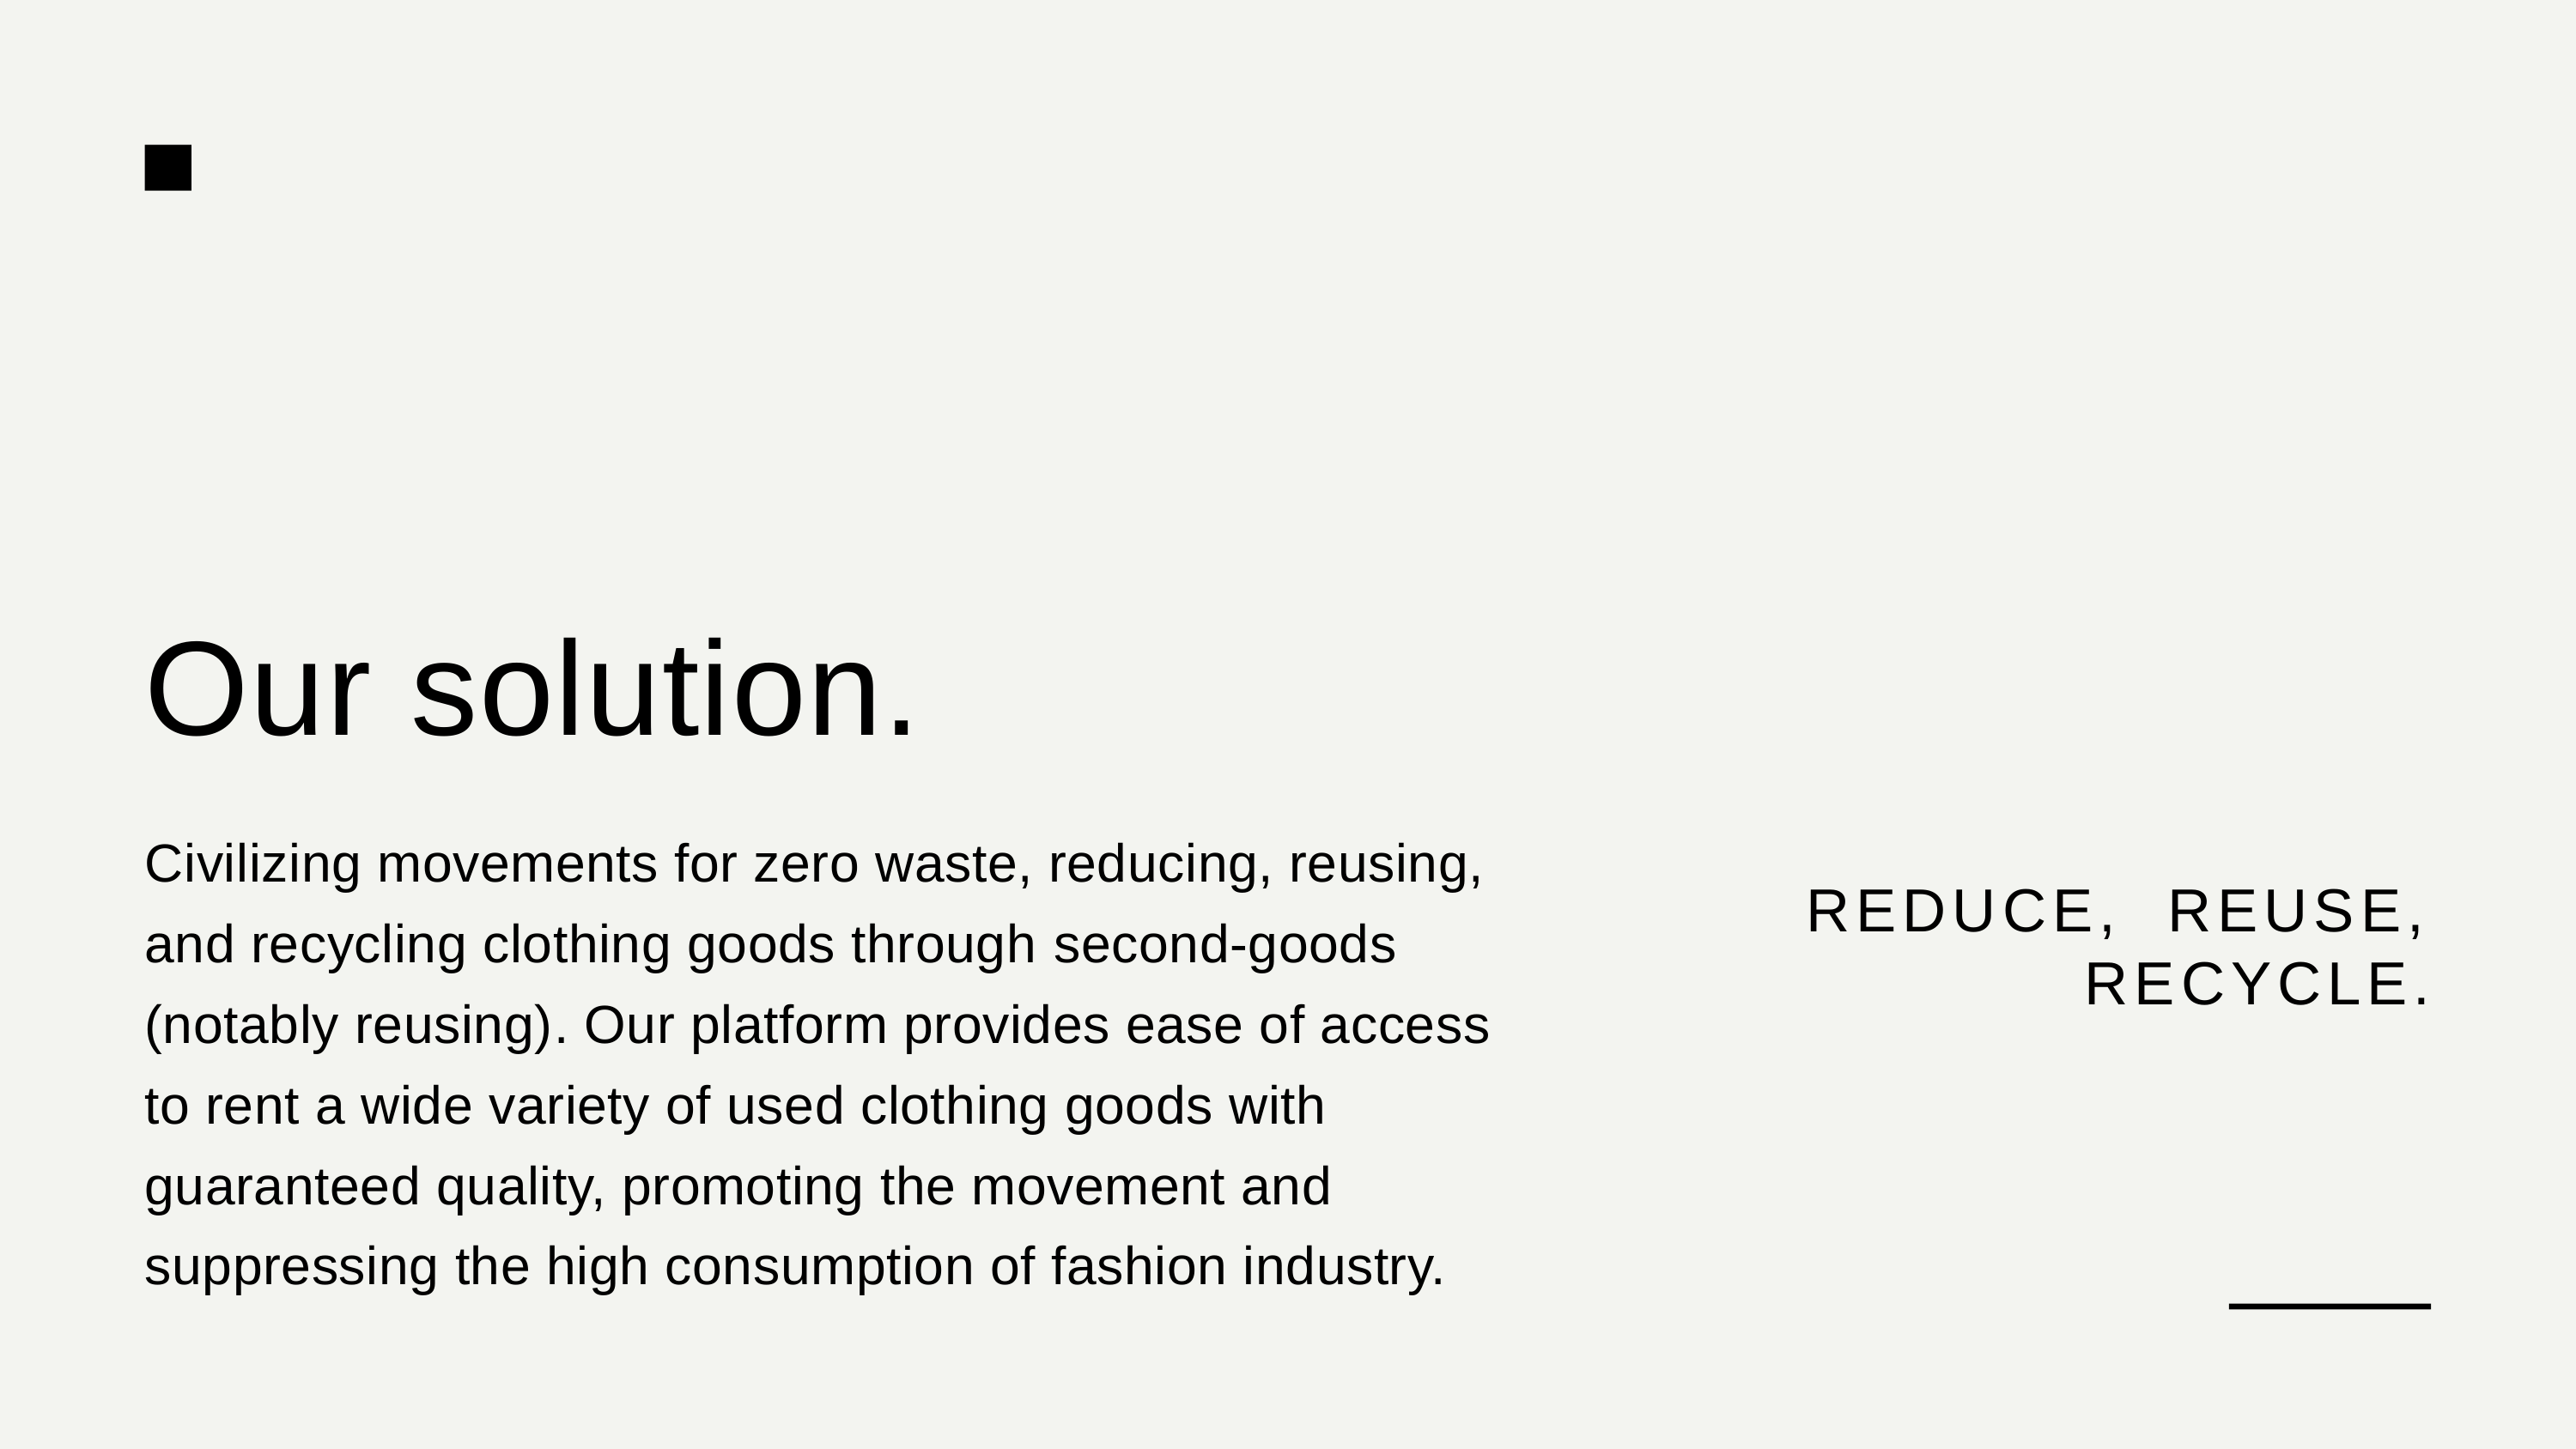

Our solution.
Civilizing movements for zero waste, reducing, reusing, and recycling clothing goods through second-goods (notably reusing). Our platform provides ease of access to rent a wide variety of used clothing goods with guaranteed quality, promoting the movement and suppressing the high consumption of fashion industry.
REDUCE,  REUSE, RECYCLE.